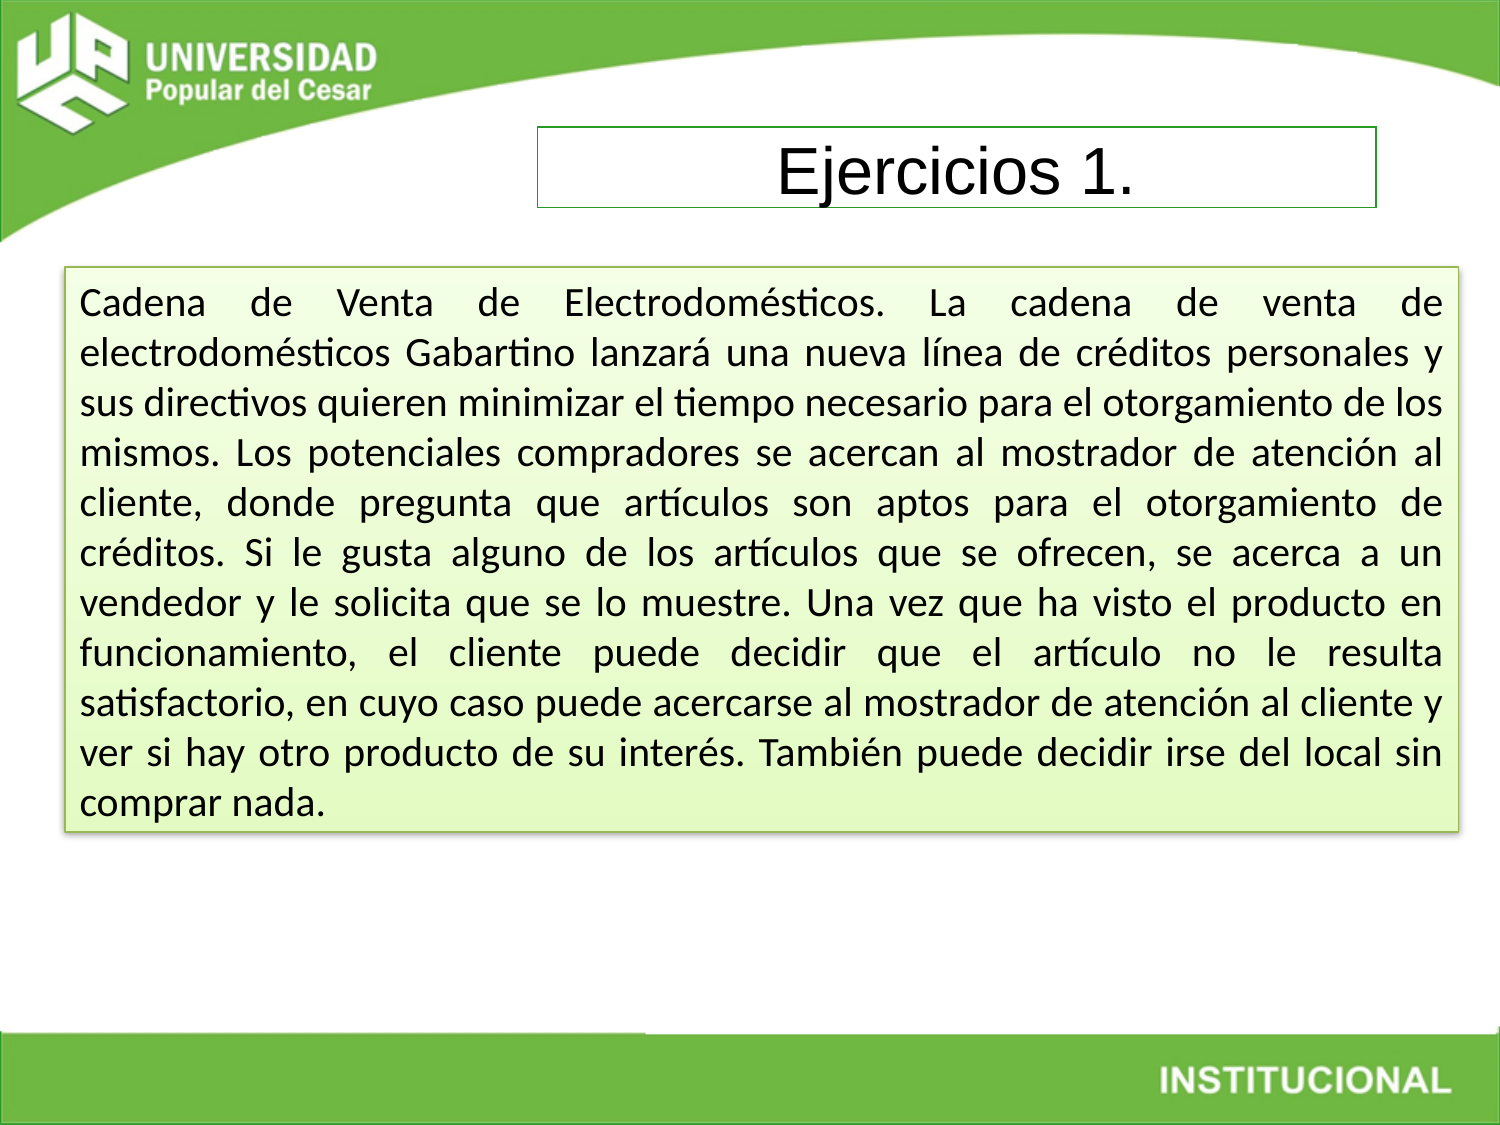

Ejercicios 1.
Cadena de Venta de Electrodomésticos. La cadena de venta de electrodomésticos Gabartino lanzará una nueva línea de créditos personales y sus directivos quieren minimizar el tiempo necesario para el otorgamiento de los mismos. Los potenciales compradores se acercan al mostrador de atención al cliente, donde pregunta que artículos son aptos para el otorgamiento de créditos. Si le gusta alguno de los artículos que se ofrecen, se acerca a un vendedor y le solicita que se lo muestre. Una vez que ha visto el producto en funcionamiento, el cliente puede decidir que el artículo no le resulta satisfactorio, en cuyo caso puede acercarse al mostrador de atención al cliente y ver si hay otro producto de su interés. También puede decidir irse del local sin comprar nada.